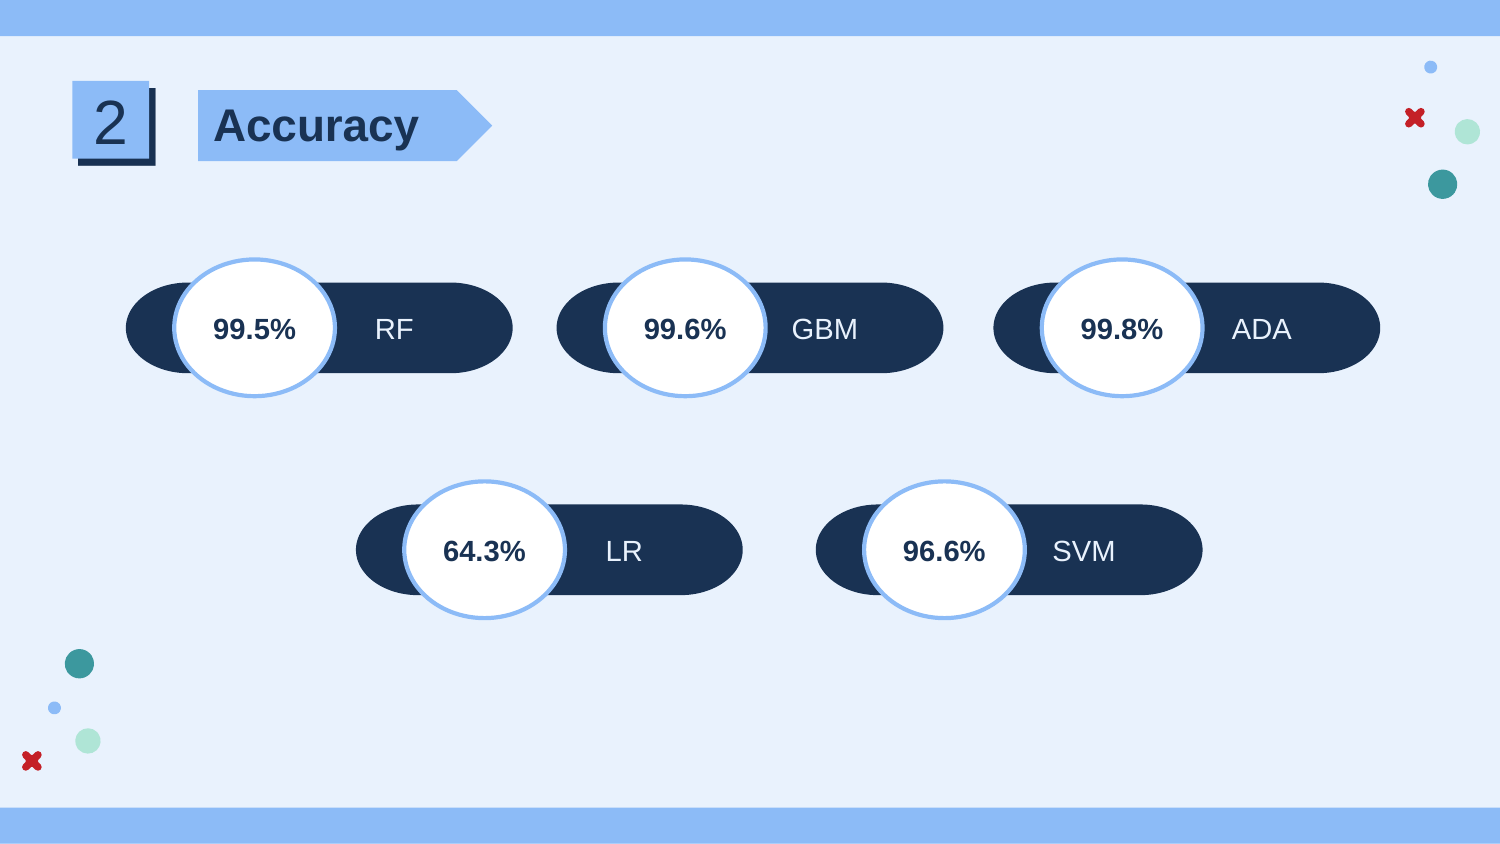

2
# Accuracy

99.5%
99.6%
99.8%
	RF
	GBM
	ADA
64.3%
96.6%
	LR
	SVM